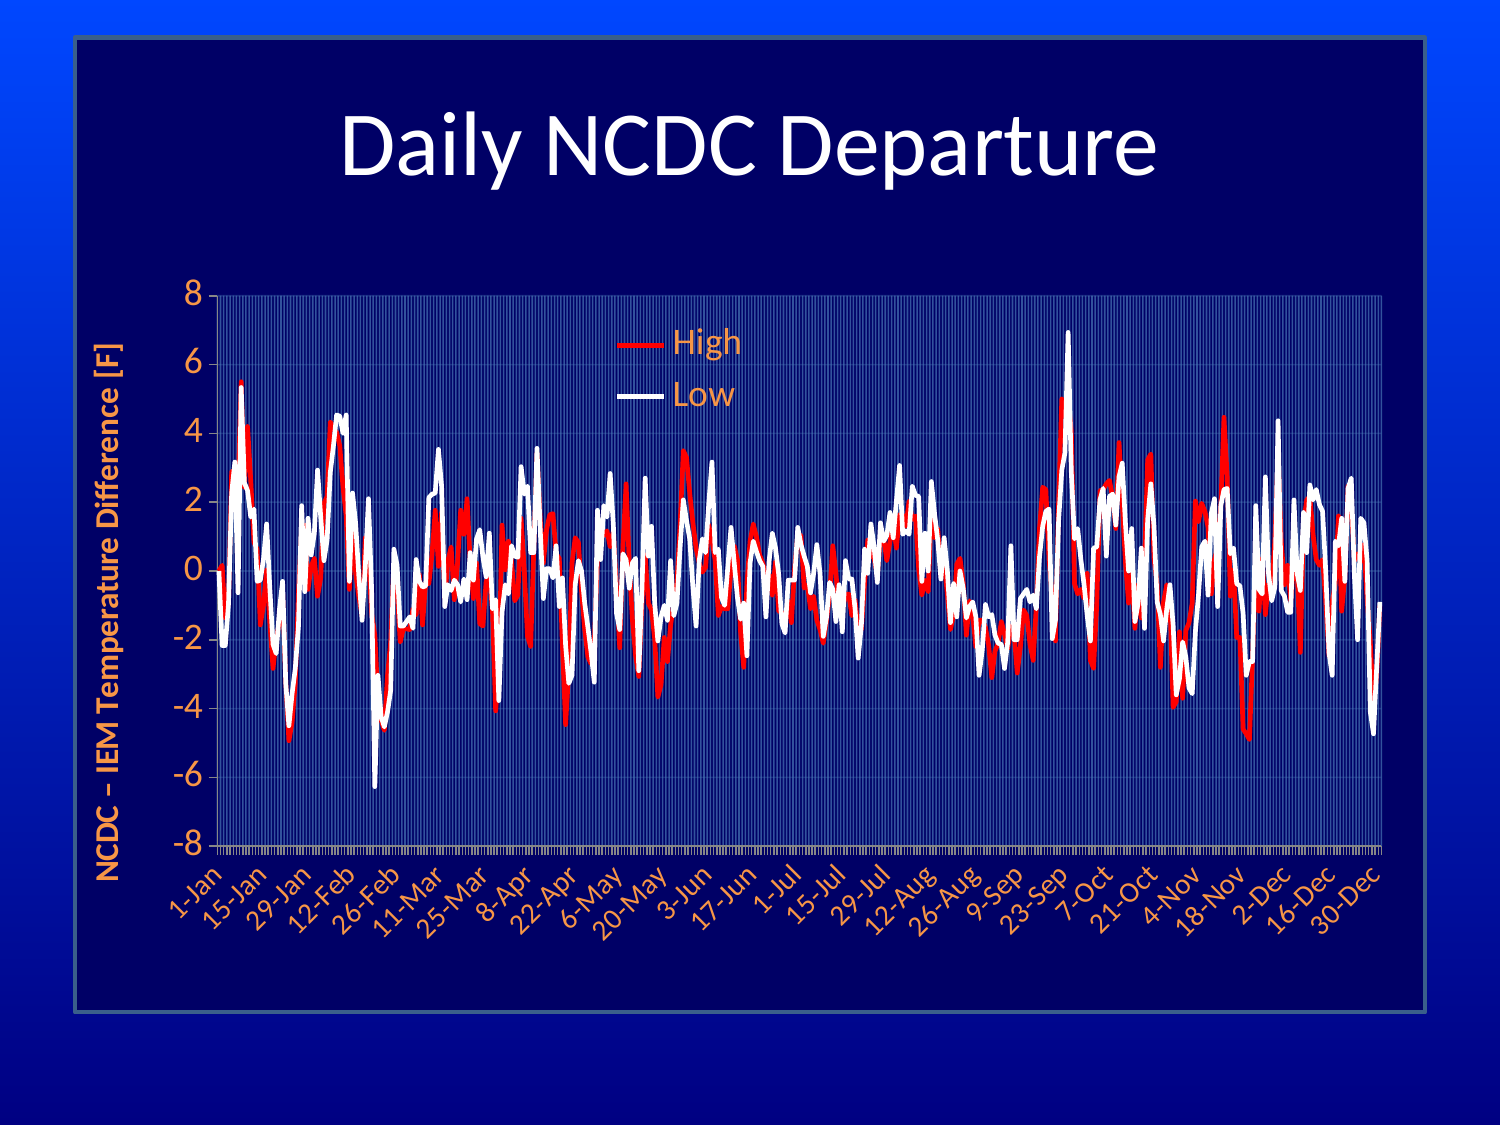

# Daily NCDC Departure

### Chart

| Category |  |  |
|---|---|---|
| 36526 | 0.0 | 0.0 |
| 36527 | 0.16669999999999874 | -2.1667000000000005 |
| 36528 | -1.366700000000002 | -2.1667000000000005 |
| 36529 | -0.9332999999999991 | -0.9667000000000001 |
| 36530 | 2.8999999999999977 | 2.2666700000000004 |
| 36531 | 2.566700000000001 | 3.1666699999999977 |
| 36532 | 2.3999999999999977 | -0.6333300000000008 |
| 36533 | 5.5 | 5.33333 |
| 36534 | 2.4332999999999987 | 2.566669999999998 |
| 36535 | 4.1999999999999975 | 2.33333 |
| 36536 | 2.6332999999999984 | 1.5666700000000002 |
| 36537 | 0.8333000000000017 | 1.7999999999999985 |
| 36538 | 0.6332999999999986 | -0.3000000000000008 |
| 36539 | -1.5667000000000009 | -0.2666699999999999 |
| 36540 | -1.0 | 0.3333300000000005 |
| 36541 | 0.03330000000000055 | 1.36667 |
| 36542 | -1.5 | -0.5 |
| 36543 | -2.8333000000000013 | -2.1333 |
| 36544 | -2.0 | -2.4000000000000004 |
| 36545 | -1.4666999999999983 | -1.1333000000000002 |
| 36546 | -0.6000000000000016 | -0.3000000000000008 |
| 36547 | -3.2333 | -3.2667 |
| 36548 | -4.933300000000004 | -4.5 |
| 36549 | -4.399999999999999 | -3.566700000000001 |
| 36550 | -3.2667 | -2.8332999999999977 |
| 36551 | -0.6000000000000016 | -1.5999999999999985 |
| 36552 | 1.2332999999999987 | 1.9000000000000015 |
| 36553 | 1.3333000000000013 | -0.5999999999999995 |
| 36554 | -0.5333000000000006 | 1.5333299999999979 |
| 36555 | 0.13329999999999856 | 0.4666999999999997 |
| 36556 | 0.3667000000000016 | 1.0999999999999985 |
| 36557 | -0.7332999999999998 | 2.9333299999999998 |
| 36558 | -0.19999999999999948 | 1.5667000000000009 |
| 36559 | 1.9666999999999994 | 0.3000000000000008 |
| 36560 | 2.1666999999999987 | 0.9000000000000007 |
| 36561 | 4.333300000000001 | 2.8666699999999965 |
| 36562 | 4.133299999999998 | 3.633330000000003 |
| 36563 | 4.033300000000001 | 4.533329999999999 |
| 36564 | 3.6332999999999984 | 4.5 |
| 36565 | 2.4332999999999987 | 4.0 |
| 36566 | 1.600000000000002 | 4.533329999999999 |
| 36567 | -0.533299999999997 | -0.3000000000000008 |
| 36568 | 1.1666999999999978 | 2.2667 |
| 36569 | -0.06669999999999733 | 1.3666999999999998 |
| 36570 | -0.7667000000000009 | -0.16670000000000051 |
| 36571 | -1.2999999999999954 | -1.4332999999999974 |
| 36572 | 0.9667000000000036 | 0.09999999999999978 |
| 36573 | 0.433300000000003 | 2.0999999999999988 |
| 36574 | -1.2332999999999987 | -0.5667000000000014 |
| 36575 | -1.866700000000002 | -6.2667 |
| 36576 | -3.700000000000004 | -3.0333000000000006 |
| 36577 | -4.333300000000001 | -4.233300000000003 |
| 36578 | -4.633299999999998 | -4.533300000000001 |
| 36579 | -3.033299999999997 | -4.1000000000000005 |
| 36580 | -2.0666999999999973 | -3.4666999999999977 |
| 36581 | 0.20000000000000284 | 0.6332999999999986 |
| 36582 | -0.533299999999997 | 0.16669999999999874 |
| 36583 | -2.0666999999999973 | -1.600000000000002 |
| 36584 | -1.6666999999999978 | -1.600000000000002 |
| 36586 | -1.7000000000000028 | -1.3333000000000013 |
| 36587 | -1.100000000000002 | -1.6666999999999978 |
| 36588 | -1.2667000000000002 | 0.33330000000000176 |
| 36589 | -0.10000000000000142 | -0.3000000000000008 |
| 36590 | -1.5666999999999962 | -0.4666999999999997 |
| 36591 | -0.33330000000000176 | -0.4332999999999995 |
| 36592 | -0.3667000000000016 | 2.1332999999999984 |
| 36593 | 0.5 | 2.2333 |
| 36594 | 1.7667000000000002 | 2.2667 |
| 36595 | 0.13329999999999856 | 3.5333000000000006 |
| 36596 | 1.7000000000000028 | 2.4666999999999977 |
| 36597 | -0.7999999999999976 | -1.0333000000000006 |
| 36598 | 0.29999999999999766 | -0.3999999999999992 |
| 36599 | 0.7000000000000028 | -0.5667000000000014 |
| 36600 | -0.8333000000000017 | -0.26670000000000016 |
| 36601 | 0.20000000000000284 | -0.3999999999999992 |
| 36602 | 1.7667000000000002 | -0.8999999999999987 |
| 36603 | 1.0666999999999962 | -0.2333 |
| 36604 | 2.1000000000000014 | -0.8333000000000017 |
| 36605 | 0.26670000000000016 | 0.5333000000000006 |
| 36606 | -0.7999999999999976 | -0.26670000000000016 |
| 36607 | 0.2333 | 0.9332999999999991 |
| 36608 | -1.5332999999999957 | 1.1999999999999982 |
| 36609 | -1.600000000000002 | 0.3999999999999992 |
| 36610 | -0.29999999999999766 | -0.16669999999999874 |
| 36611 | -0.16669999999999874 | 1.100000000000002 |
| 36612 | -1.1332999999999978 | -1.100000000000002 |
| 36613 | -4.066699999999997 | -0.8333000000000017 |
| 36614 | -2.8999999999999977 | -3.7667 |
| 36615 | 1.3333000000000013 | -1.2000000000000028 |
| 36616 | 0.033299999999997 | -0.3999999999999992 |
| 36617 | 0.8667000000000022 | -0.6666999999999996 |
| 36618 | 0.26670000000000016 | 0.7332999999999998 |
| 36619 | -0.8667000000000022 | 0.433300000000003 |
| 36620 | -0.7000000000000028 | 0.3999999999999992 |
| 36621 | 1.5332999999999957 | 3.0333000000000006 |
| 36622 | 0.033299999999997 | 2.2333 |
| 36623 | -1.8999999999999972 | 2.466700000000003 |
| 36624 | -2.200000000000004 | 0.533299999999997 |
| 36625 | 0.7000000000000028 | 0.533299999999997 |
| 36626 | 3.433300000000003 | 3.5666999999999973 |
| 36627 | 1.5332999999999957 | 1.2332999999999987 |
| 36628 | 0.2333 | -0.7999999999999976 |
| 36629 | 1.2000000000000028 | 0.06669999999999733 |
| 36630 | 1.6332999999999978 | 0.06669999999999733 |
| 36631 | 1.6666999999999978 | -0.20000000000000284 |
| 36632 | 0.5 | 0.7332999999999998 |
| 36633 | 0.3667000000000016 | -1.0332999999999957 |
| 36634 | -2.200000000000004 | -0.20000000000000284 |
| 36635 | -4.466700000000003 | -2.1666999999999987 |
| 36636 | -2.8666999999999927 | -3.2667 |
| 36637 | 0.2333 | -3.033299999999997 |
| 36638 | 0.9667000000000036 | -0.3999999999999992 |
| 36639 | 0.8333000000000017 | 0.29999999999999766 |
| 36640 | -0.5999999999999943 | 0.0 |
| 36641 | -1.7000000000000028 | -0.9333000000000027 |
| 36642 | -2.5 | -1.6332999999999978 |
| 36643 | -2.700000000000004 | -2.3667000000000007 |
| 36644 | -2.0999999999999943 | -3.2333 |
| 36645 | 0.29999999999999766 | 1.7667000000000002 |
| 36646 | 1.0332999999999957 | 0.33330000000000176 |
| 36647 | 1.0332999999999957 | 1.8999999999999972 |
| 36648 | 1.166700000000006 | 1.5666999999999962 |
| 36649 | 0.7000000000000028 | 2.8333000000000013 |
| 36650 | 1.166700000000006 | 1.3333000000000013 |
| 36651 | -0.5 | -1.2332999999999987 |
| 36652 | -2.2333 | -1.7000000000000028 |
| 36653 | 0.7000000000000028 | 0.5 |
| 36654 | 2.533299999999997 | 0.33330000000000176 |
| 36655 | 0.2333 | -0.5 |
| 36656 | -1.4333000000000018 | 0.2333 |
| 36657 | -2.466700000000003 | 0.3667000000000016 |
| 36658 | -3.0666999999999973 | -2.8999999999999977 |
| 36659 | -0.9000000000000057 | -0.5 |
| 36660 | 0.466700000000003 | 2.700000000000004 |
| 36661 | -0.9333000000000027 | 0.433300000000003 |
| 36662 | -1.1333000000000055 | 1.2999999999999954 |
| 36663 | -1.9667000000000041 | -0.9333000000000027 |
| 36664 | -3.666700000000006 | -2.033299999999997 |
| 36665 | -3.299999999999997 | -1.3333000000000013 |
| 36666 | -1.9333000000000027 | -1.0 |
| 36667 | -2.6333000000000055 | -1.4333000000000018 |
| 36668 | -1.5666999999999962 | 0.29999999999999766 |
| 36669 | -0.9333000000000027 | -1.2999999999999954 |
| 36670 | -0.33329999999999466 | -0.9333000000000027 |
| 36671 | 1.3666999999999938 | 0.7000000000000028 |
| 36672 | 3.5 | 2.0666999999999973 |
| 36673 | 3.299999999999997 | 1.466700000000003 |
| 36674 | 2.2667 | 0.9333000000000027 |
| 36675 | 1.4000000000000057 | -0.466700000000003 |
| 36676 | 0.6667000000000067 | -1.600000000000002 |
| 36677 | 0.2333 | 0.29999999999999766 |
| 36678 | -0.033299999999997 | 0.9333000000000027 |
| 36679 | 0.09999999999999445 | 0.533299999999997 |
| 36680 | 1.333299999999993 | 1.9667000000000041 |
| 36681 | 0.9000000000000057 | 3.1666999999999987 |
| 36682 | 0.29999999999999766 | 0.533299999999997 |
| 36683 | -1.2999999999999954 | 0.6332999999999986 |
| 36684 | -1.0332999999999957 | -0.7667000000000009 |
| 36685 | -1.099999999999993 | -1.0 |
| 36686 | -1.099999999999993 | 0.13329999999999856 |
| 36687 | 0.09999999999999445 | 1.2667000000000002 |
| 36688 | 0.7332999999999998 | 0.2333 |
| 36689 | 0.33329999999999466 | -0.7667000000000009 |
| 36690 | -1.7999999999999954 | -1.3999999999999972 |
| 36691 | -2.799999999999997 | -0.9333000000000027 |
| 36692 | -0.3666999999999949 | -2.466700000000003 |
| 36693 | 0.8666999999999951 | 0.2333 |
| 36694 | 1.3666999999999938 | 0.8667000000000022 |
| 36695 | 1.0 | 0.5666999999999977 |
| 36696 | 0.466700000000003 | 0.29999999999999766 |
| 36697 | 0.2333 | 0.13329999999999856 |
| 36698 | -0.16670000000000584 | -1.3333000000000013 |
| 36699 | -0.09999999999999445 | 0.29999999999999766 |
| 36700 | -0.7000000000000028 | 1.100000000000002 |
| 36701 | 0.26670000000000016 | 0.6666999999999996 |
| 36702 | -1.166700000000006 | -0.10000000000000142 |
| 36703 | -1.2000000000000028 | -1.5332999999999957 |
| 36704 | -1.3666999999999938 | -1.7999999999999954 |
| 36705 | -0.8666999999999951 | -0.26670000000000016 |
| 36706 | -1.5 | -0.26670000000000016 |
| 36707 | 0.06669999999999733 | -0.26670000000000016 |
| 36708 | 1.0666999999999962 | 1.2667000000000002 |
| 36709 | 1.0332999999999957 | 0.7667000000000009 |
| 36710 | -0.5 | 0.433300000000003 |
| 36711 | -0.4000000000000057 | 0.13329999999999856 |
| 36712 | -1.099999999999993 | -0.6332999999999986 |
| 36713 | -0.7332999999999998 | -0.06669999999999733 |
| 36714 | -1.4333000000000018 | 0.7667000000000009 |
| 36715 | -1.7000000000000028 | -0.06669999999999733 |
| 36716 | -2.0999999999999943 | -1.9000000000000061 |
| 36717 | -1.466700000000003 | -1.3666999999999938 |
| 36718 | -0.6667000000000067 | -0.33330000000000176 |
| 36719 | 0.7332999999999998 | -0.533299999999997 |
| 36720 | -0.06669999999999733 | -1.466700000000003 |
| 36721 | -1.099999999999993 | -0.3999999999999992 |
| 36722 | -1.1333000000000055 | -1.7667000000000002 |
| 36723 | -0.7000000000000028 | 0.29999999999999766 |
| 36724 | -0.6667000000000067 | -0.2333 |
| 36725 | -1.2999999999999954 | -0.2333 |
| 36726 | -0.8332999999999946 | -1.099999999999993 |
| 36727 | -1.7000000000000028 | -2.533299999999997 |
| 36728 | -1.7000000000000028 | -1.5666999999999962 |
| 36729 | -0.3666999999999949 | 0.6332999999999986 |
| 36730 | 0.9000000000000057 | -0.06669999999999733 |
| 36731 | 0.466700000000003 | 1.366700000000002 |
| 36732 | 0.3666999999999949 | 0.7000000000000028 |
| 36733 | -0.13330000000000553 | -0.33330000000000176 |
| 36734 | 1.0 | 1.3999999999999972 |
| 36735 | 0.9667000000000036 | 0.8667000000000022 |
| 36736 | 0.29999999999999766 | 1.0332999999999957 |
| 36737 | 0.8666999999999951 | 1.7000000000000028 |
| 36738 | 1.333299999999993 | 0.9667000000000036 |
| 36739 | 0.6667000000000067 | 2.033299999999997 |
| 36740 | 1.6333000000000055 | 3.0666999999999973 |
| 36741 | 1.6333000000000055 | 1.0666999999999962 |
| 36742 | 1.2999999999999954 | 1.1666999999999978 |
| 36743 | 2.033299999999997 | 1.0666999999999962 |
| 36744 | 1.5 | 2.466700000000003 |
| 36745 | 1.599999999999993 | 2.200000000000004 |
| 36746 | 0.06669999999999733 | 2.1666999999999987 |
| 36747 | -0.7000000000000028 | -0.29999999999999766 |
| 36748 | -0.26670000000000016 | 1.100000000000002 |
| 36749 | -0.5999999999999943 | 0.0 |
| 36750 | 1.7999999999999954 | 2.6000000000000014 |
| 36751 | 0.9667000000000036 | 1.6666999999999978 |
| 36752 | 1.2332999999999987 | 0.8999999999999987 |
| 36753 | -0.13330000000000553 | -0.2333 |
| 36754 | 0.29999999999999766 | 0.9667000000000036 |
| 36755 | -0.6667000000000067 | 0.033299999999997 |
| 36756 | -1.7000000000000028 | -1.5 |
| 36757 | -1.2667000000000002 | -0.3667000000000016 |
| 36758 | 0.20000000000000284 | -1.3333000000000013 |
| 36759 | 0.3666999999999949 | 0.0 |
| 36760 | -0.33329999999999466 | -0.5 |
| 36761 | -1.8666999999999938 | -1.366700000000002 |
| 36762 | -0.8666999999999951 | -1.0332999999999957 |
| 36763 | -1.2999999999999954 | -0.8999999999999987 |
| 36764 | -2.200000000000004 | -1.3333000000000013 |
| 36765 | -1.4333000000000018 | -3.033299999999997 |
| 36766 | -1.4333000000000018 | -2.299999999999997 |
| 36767 | -1.6333000000000055 | -0.9667000000000036 |
| 36768 | -2.166700000000006 | -1.3333000000000013 |
| 36769 | -3.0999999999999943 | -1.2667000000000002 |
| 36770 | -2.3332999999999937 | -1.866700000000002 |
| 36771 | -2.0999999999999943 | -2.1000000000000014 |
| 36772 | -1.466700000000003 | -2.1332999999999984 |
| 36773 | -1.833299999999993 | -2.8333000000000013 |
| 36774 | -2.2667 | -2.0666999999999973 |
| 36775 | -1.599999999999993 | 0.7332999999999998 |
| 36776 | -1.7999999999999954 | -2.0 |
| 36777 | -2.966700000000003 | -2.0 |
| 36778 | -2.200000000000004 | -0.7999999999999976 |
| 36779 | -1.1333000000000055 | -0.6666999999999996 |
| 36780 | -1.2999999999999954 | -0.533299999999997 |
| 36781 | -2.1333000000000055 | -0.8999999999999987 |
| 36782 | -2.5999999999999943 | -0.7000000000000028 |
| 36783 | -1.0 | -1.100000000000002 |
| 36784 | 1.2332999999999987 | 0.3999999999999992 |
| 36785 | 2.433300000000003 | 1.2999999999999954 |
| 36786 | 2.3666999999999927 | 1.7332999999999987 |
| 36787 | 0.33329999999999466 | 1.7999999999999954 |
| 36788 | -0.7999999999999976 | -1.9667000000000041 |
| 36789 | -2.033299999999997 | -1.4333000000000018 |
| 36790 | 2.033299999999997 | 1.466700000000003 |
| 36791 | 5.0 | 2.933300000000003 |
| 36792 | 4.5 | 3.433300000000003 |
| 36793 | 5.0 | 6.933300000000008 |
| 36794 | 4.066699999999997 | 2.8667000000000007 |
| 36795 | -0.3666999999999949 | 0.9333000000000027 |
| 36796 | -0.6667000000000067 | 1.2332999999999987 |
| 36797 | -0.533299999999997 | 0.33330000000000176 |
| 36798 | -0.7999999999999976 | -0.3999999999999992 |
| 36799 | -0.06669999999999733 | -1.2999999999999954 |
| 36800 | -2.5999999999999943 | -2.033299999999997 |
| 36801 | -2.8332999999999937 | 0.6666999999999996 |
| 36802 | -0.9667000000000036 | 0.7000000000000028 |
| 36803 | 2.3332999999999937 | 2.0666999999999973 |
| 36804 | 2.3666999999999927 | 2.3999999999999977 |
| 36805 | 2.533299999999997 | 0.433300000000003 |
| 36806 | 2.6333000000000055 | 2.1666999999999987 |
| 36807 | 2.1333000000000055 | 2.2333 |
| 36808 | 1.2332999999999987 | 1.3333000000000013 |
| 36809 | 3.7333 | 2.7333 |
| 36810 | 2.0 | 3.1332999999999984 |
| 36811 | 0.26670000000000016 | 1.3999999999999972 |
| 36812 | -0.9333000000000027 | 0.0 |
| 36813 | -0.06669999999999733 | 1.2332999999999987 |
| 36814 | -1.666700000000006 | -1.466700000000003 |
| 36815 | -0.4000000000000057 | -0.9333000000000027 |
| 36816 | -1.3666999999999938 | 0.6666999999999996 |
| 36817 | 0.2333 | -1.6666999999999978 |
| 36818 | 3.2333 | 1.5 |
| 36819 | 3.3999999999999977 | 2.533299999999997 |
| 36820 | 0.3667000000000016 | 1.2999999999999954 |
| 36821 | -0.3999999999999992 | -0.8999999999999987 |
| 36822 | -2.799999999999997 | -1.2667000000000002 |
| 36823 | -0.8999999999999987 | -2.033299999999997 |
| 36824 | -0.3999999999999992 | -1.100000000000002 |
| 36825 | -0.8667000000000022 | -0.3999999999999992 |
| 36826 | -3.966700000000003 | -1.5666999999999962 |
| 36827 | -3.799999999999997 | -3.6000000000000014 |
| 36828 | -1.7667000000000002 | -3.1332999999999984 |
| 36829 | -3.700000000000004 | -2.0666999999999973 |
| 36830 | -1.7332999999999987 | -2.5 |
| 36831 | -1.5 | -3.3999999999999977 |
| 36832 | -0.9333000000000027 | -3.5666999999999973 |
| 36833 | 2.033299999999997 | -1.7667000000000002 |
| 36834 | 1.4333000000000018 | -0.6666999999999996 |
| 36835 | 1.9667000000000041 | 0.6999999999999996 |
| 36836 | 1.7332999999999987 | 0.8667000000000022 |
| 36837 | 1.2667000000000002 | -0.6999999999999996 |
| 36838 | -0.6666999999999996 | 1.6666999999999978 |
| 36839 | 0.33330000000000176 | 2.1000000000000014 |
| 36840 | 0.7000000000000028 | -1.0333000000000006 |
| 36841 | 1.9333000000000027 | 1.8999999999999972 |
| 36842 | 4.466700000000003 | 2.3667000000000007 |
| 36843 | 2.7667 | 2.3999999999999977 |
| 36844 | -0.7332999999999998 | 0.5 |
| 36845 | 0.033299999999997 | 0.6666999999999996 |
| 36846 | -1.9333000000000027 | -0.3667000000000016 |
| 36847 | -1.9333000000000027 | -0.4332999999999995 |
| 36848 | -4.6000000000000005 | -1.2332999999999987 |
| 36849 | -4.733300000000003 | -3.0333000000000006 |
| 36850 | -4.899999999999999 | -2.6332999999999984 |
| 36851 | -2.466700000000003 | -2.6332999999999984 |
| 36852 | 0.16669999999999874 | 1.8999999999999972 |
| 36853 | -1.1666999999999978 | -0.5333000000000006 |
| 36854 | 0.3667000000000016 | -0.6666999999999996 |
| 36855 | -1.2667000000000002 | 2.7333 |
| 36856 | -0.3667000000000016 | -0.06670000000000088 |
| 36857 | -0.5666999999999977 | -0.8667000000000022 |
| 36858 | 0.9333000000000027 | -0.4666999999999997 |
| 36859 | 3.3999999999999977 | 4.366700000000002 |
| 36860 | 0.8667000000000022 | -0.5667000000000014 |
| 36861 | -0.3999999999999992 | -0.7332999999999998 |
| 36862 | 0.16669999999999874 | -1.1999999999999982 |
| 36863 | -0.8667000000000022 | -1.1999999999999982 |
| 36864 | 0.26670000000000016 | 2.066700000000001 |
| 36865 | 0.033299999999997 | -0.06670000000000088 |
| 36866 | -2.3667000000000007 | -0.5667000000000014 |
| 36867 | 1.366700000000002 | 1.6999999999999982 |
| 36868 | 2.066700000000001 | 0.5333000000000006 |
| 36869 | 2.1666999999999987 | 2.5 |
| 36870 | 1.0667000000000009 | 2.066700000000001 |
| 36871 | 0.33330000000000176 | 2.3666999999999976 |
| 36872 | 0.16669999999999874 | 1.933299999999998 |
| 36873 | 0.33330000000000176 | 1.7332999999999987 |
| 36874 | -0.8999999999999987 | -0.03330000000000055 |
| 36875 | -2.466700000000003 | -2.3667000000000007 |
| 36876 | -0.8999999999999987 | -3.0333000000000006 |
| 36877 | -0.33330000000000176 | 0.8667000000000004 |
| 36878 | 1.600000000000002 | 0.7332999999999998 |
| 36879 | -1.1666999999999978 | 1.5333000000000006 |
| 36880 | -0.16669999999999874 | -0.3000000000000008 |
| 36881 | 2.4666999999999977 | 2.4000000000000004 |
| 36882 | 1.8999999999999972 | 2.6999999999999993 |
| 36883 | 0.3000000000000008 | -0.1333000000000002 |
| 36884 | 0.5 | -2.0 |
| 36885 | 0.26670000000000016 | 1.5333000000000006 |
| 36886 | 0.7667000000000009 | 1.4000000000000004 |
| 36887 | -0.8333000000000017 | 0.3000000000000008 |
| 36888 | -2.066700000000001 | -4.1 |
| 36889 | -3.8999999999999977 | -4.733300000000003 |
| 36890 | -3.0333000000000006 | -2.8000000000000007 |
| 36891 | -1.0 | -0.9000000000000007 |